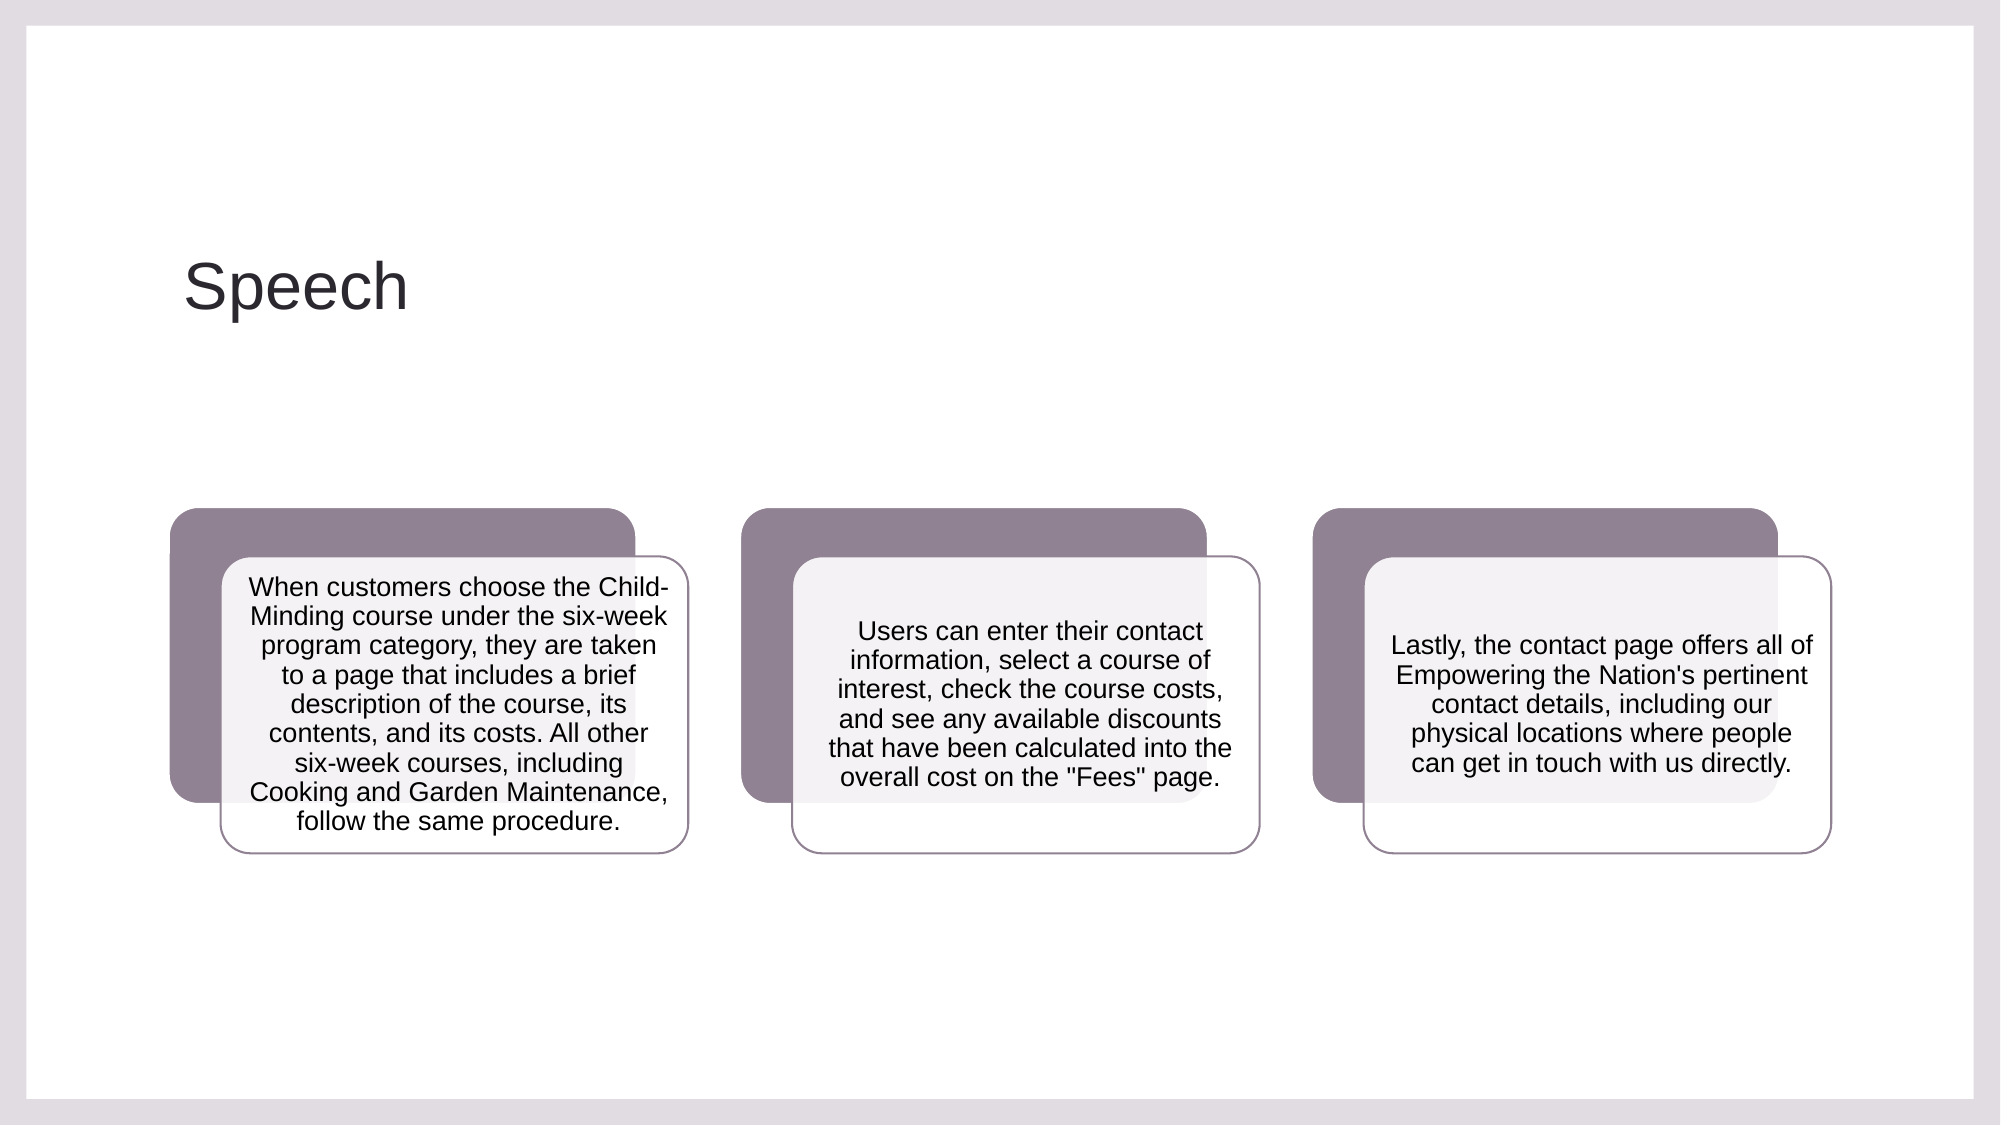

# Speech
When customers choose the Child-Minding course under the six-week program category, they are taken to a page that includes a brief description of the course, its contents, and its costs. All other six-week courses, including Cooking and Garden Maintenance, follow the same procedure.
Users can enter their contact information, select a course of interest, check the course costs, and see any available discounts that have been calculated into the overall cost on the "Fees" page.
Lastly, the contact page offers all of Empowering the Nation's pertinent contact details, including our physical locations where people can get in touch with us directly.